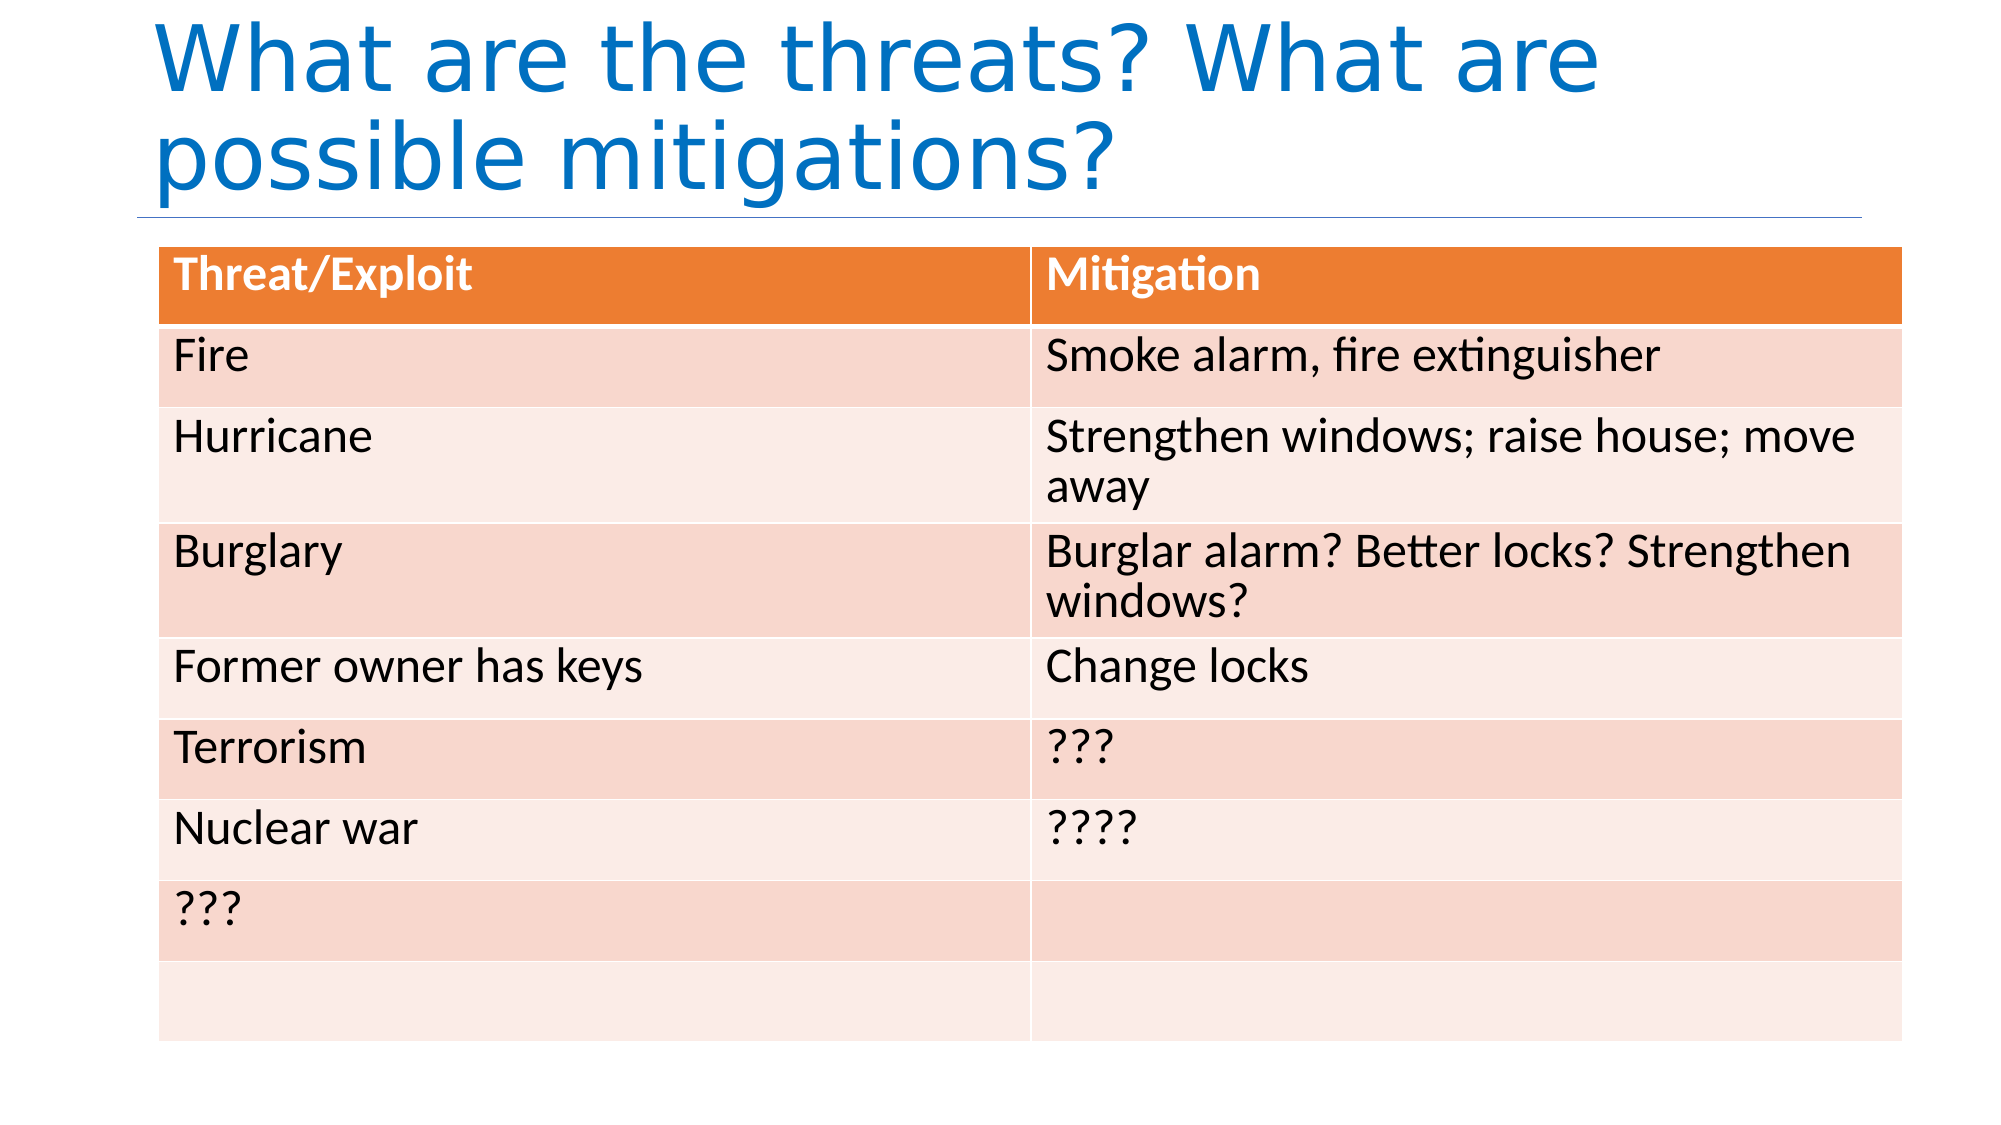

# What are the threats? What are possible mitigations?
| Threat/Exploit | Mitigation |
| --- | --- |
| Fire | Smoke alarm, fire extinguisher |
| Hurricane | Strengthen windows; raise house; move away |
| Burglary | Burglar alarm? Better locks? Strengthen windows? |
| Former owner has keys | Change locks |
| Terrorism | ??? |
| Nuclear war | ???? |
| ??? |  |
|  |  |